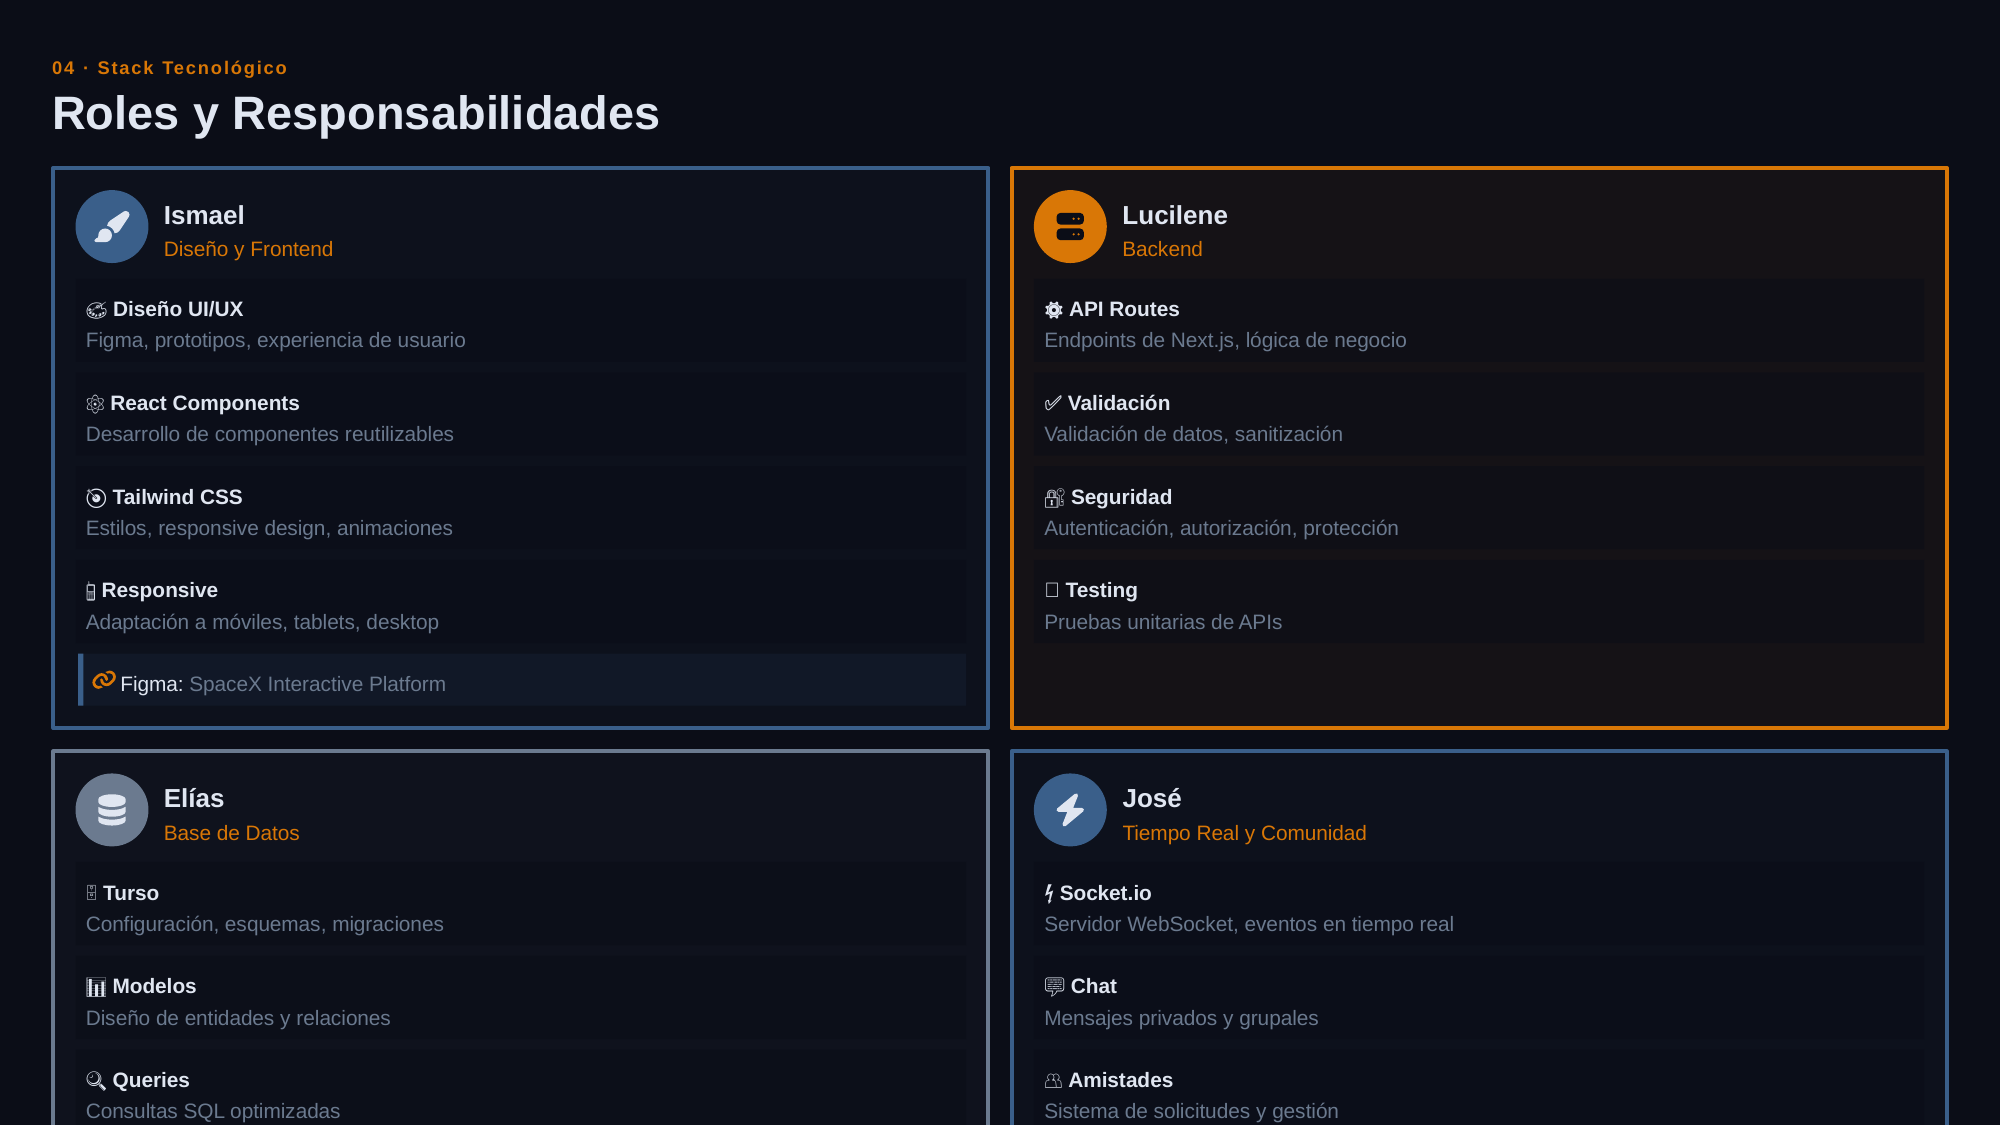

04 · Stack Tecnológico
Roles y Responsabilidades

Ismael
Lucilene

Diseño y Frontend
Backend

🎨 Diseño UI/UX
⚙️ API Routes
Figma, prototipos, experiencia de usuario
Endpoints de Next.js, lógica de negocio

⚛️ React Components
✅ Validación
Desarrollo de componentes reutilizables
Validación de datos, sanitización

🎯 Tailwind CSS
🔐 Seguridad
Estilos, responsive design, animaciones
Autenticación, autorización, protección

📱 Responsive
🧪 Testing
Adaptación a móviles, tablets, desktop
Pruebas unitarias de APIs

Figma: SpaceX Interactive Platform

Elías
José

Base de Datos
Tiempo Real y Comunidad

🗄️ Turso
⚡ Socket.io
Configuración, esquemas, migraciones
Servidor WebSocket, eventos en tiempo real

📊 Modelos
💬 Chat
Diseño de entidades y relaciones
Mensajes privados y grupales

🔍 Queries
👥 Amistades
Consultas SQL optimizadas
Sistema de solicitudes y gestión

📈 Optimización
📢 Foro
Índices, rendimiento, escalabilidad
Posts, comentarios, likes